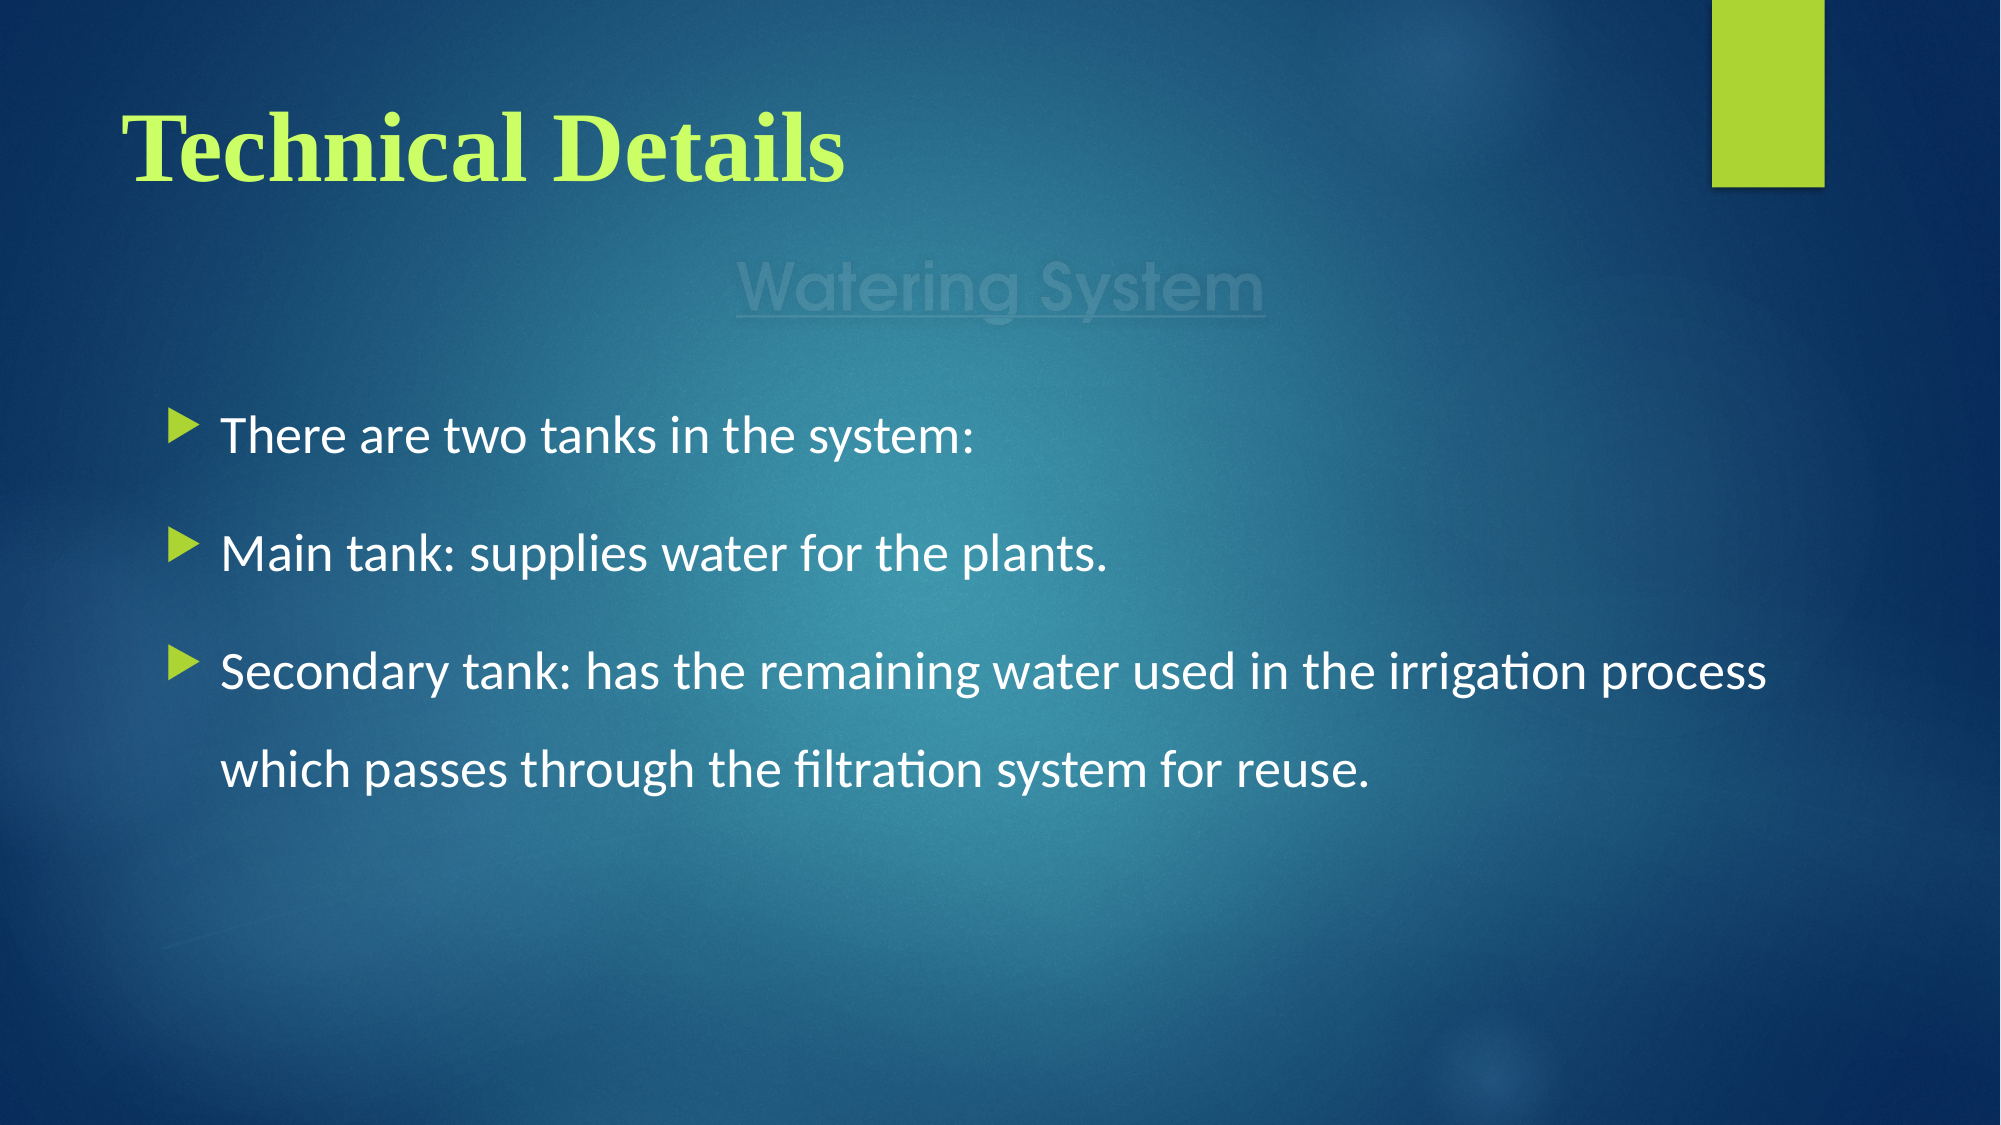

# Technical Details
Watering System
There are two tanks in the system:
Main tank: supplies water for the plants.
Secondary tank: has the remaining water used in the irrigation process which passes through the filtration system for reuse.